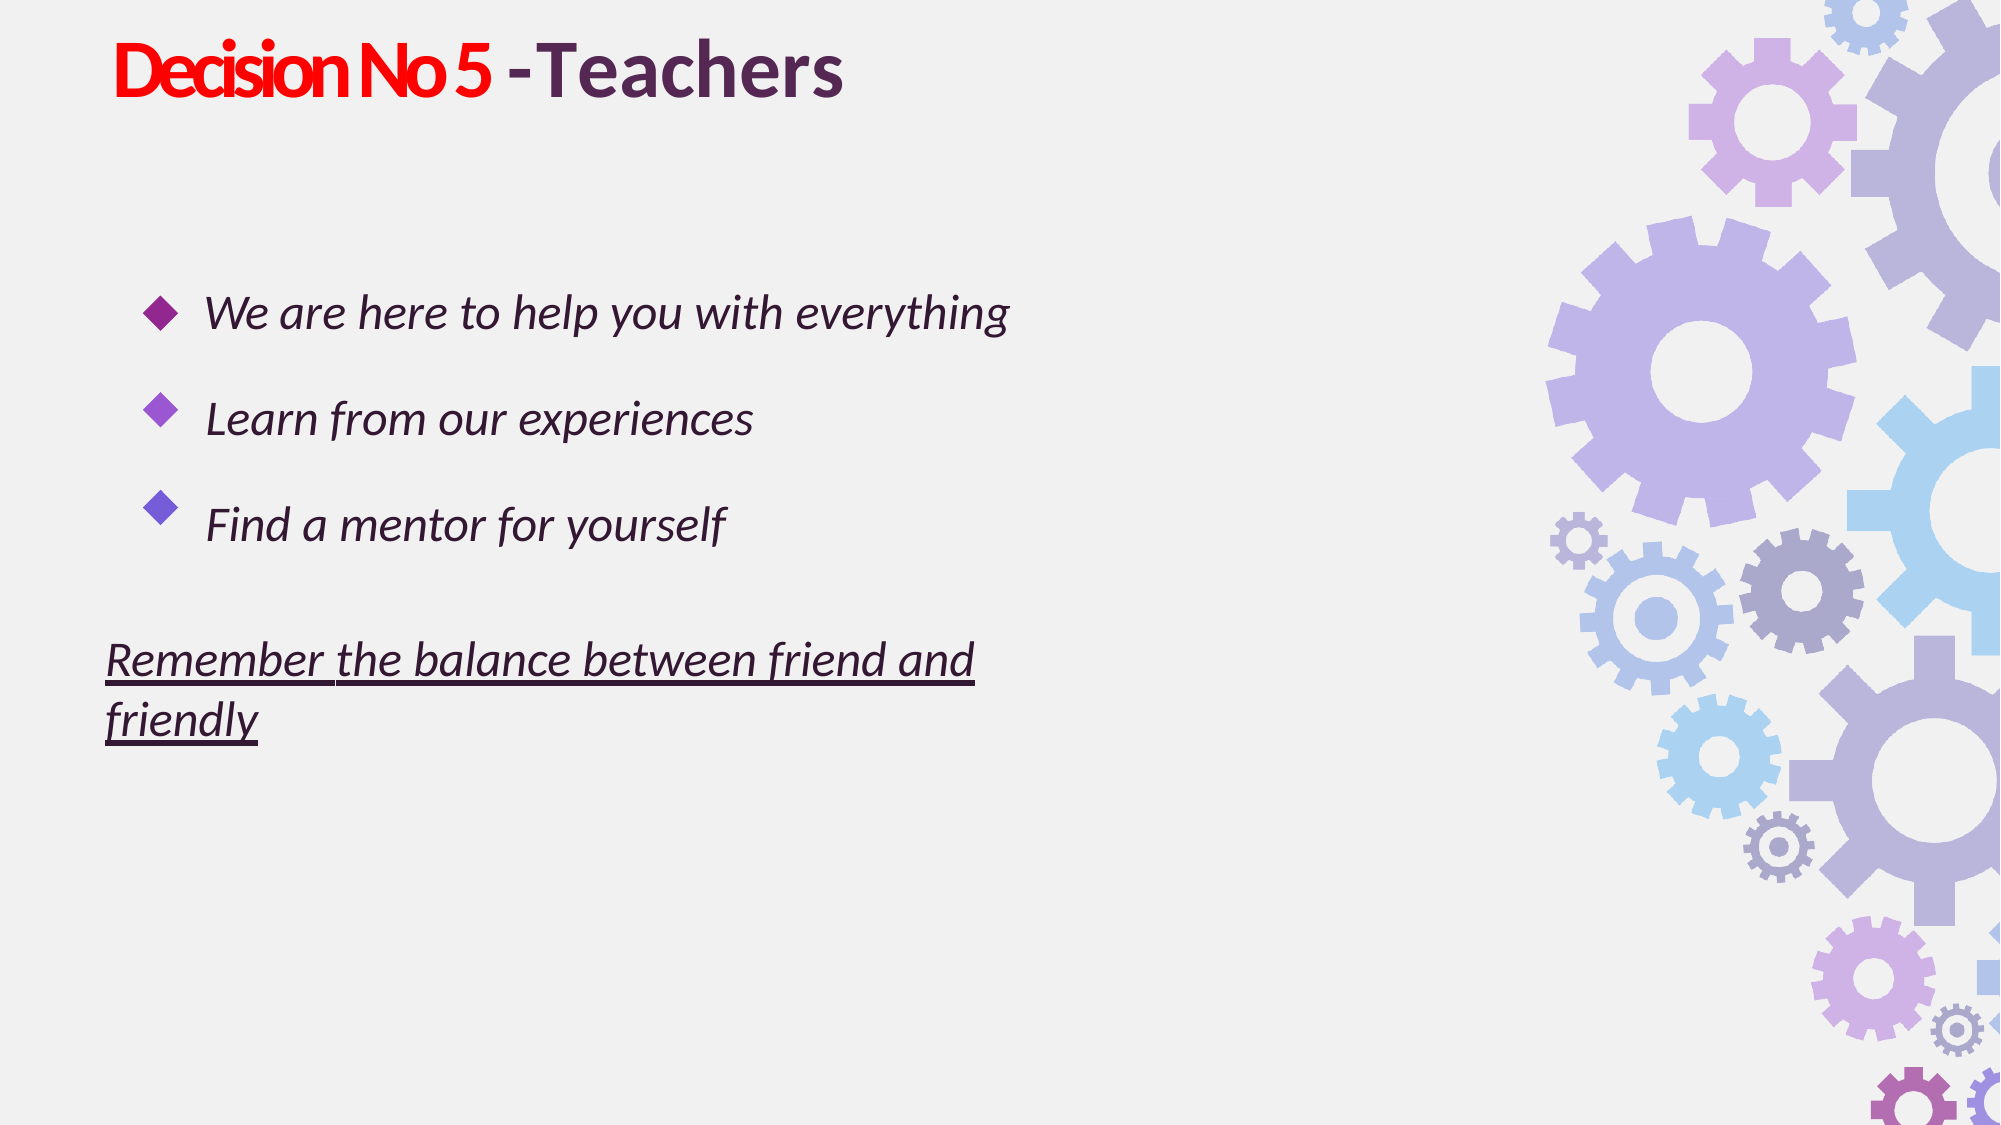

# Decision No 5 - Teachers
We are here to help you with everything
Learn from our experiences
Find a mentor for yourself

Remember the balance between friend and friendly